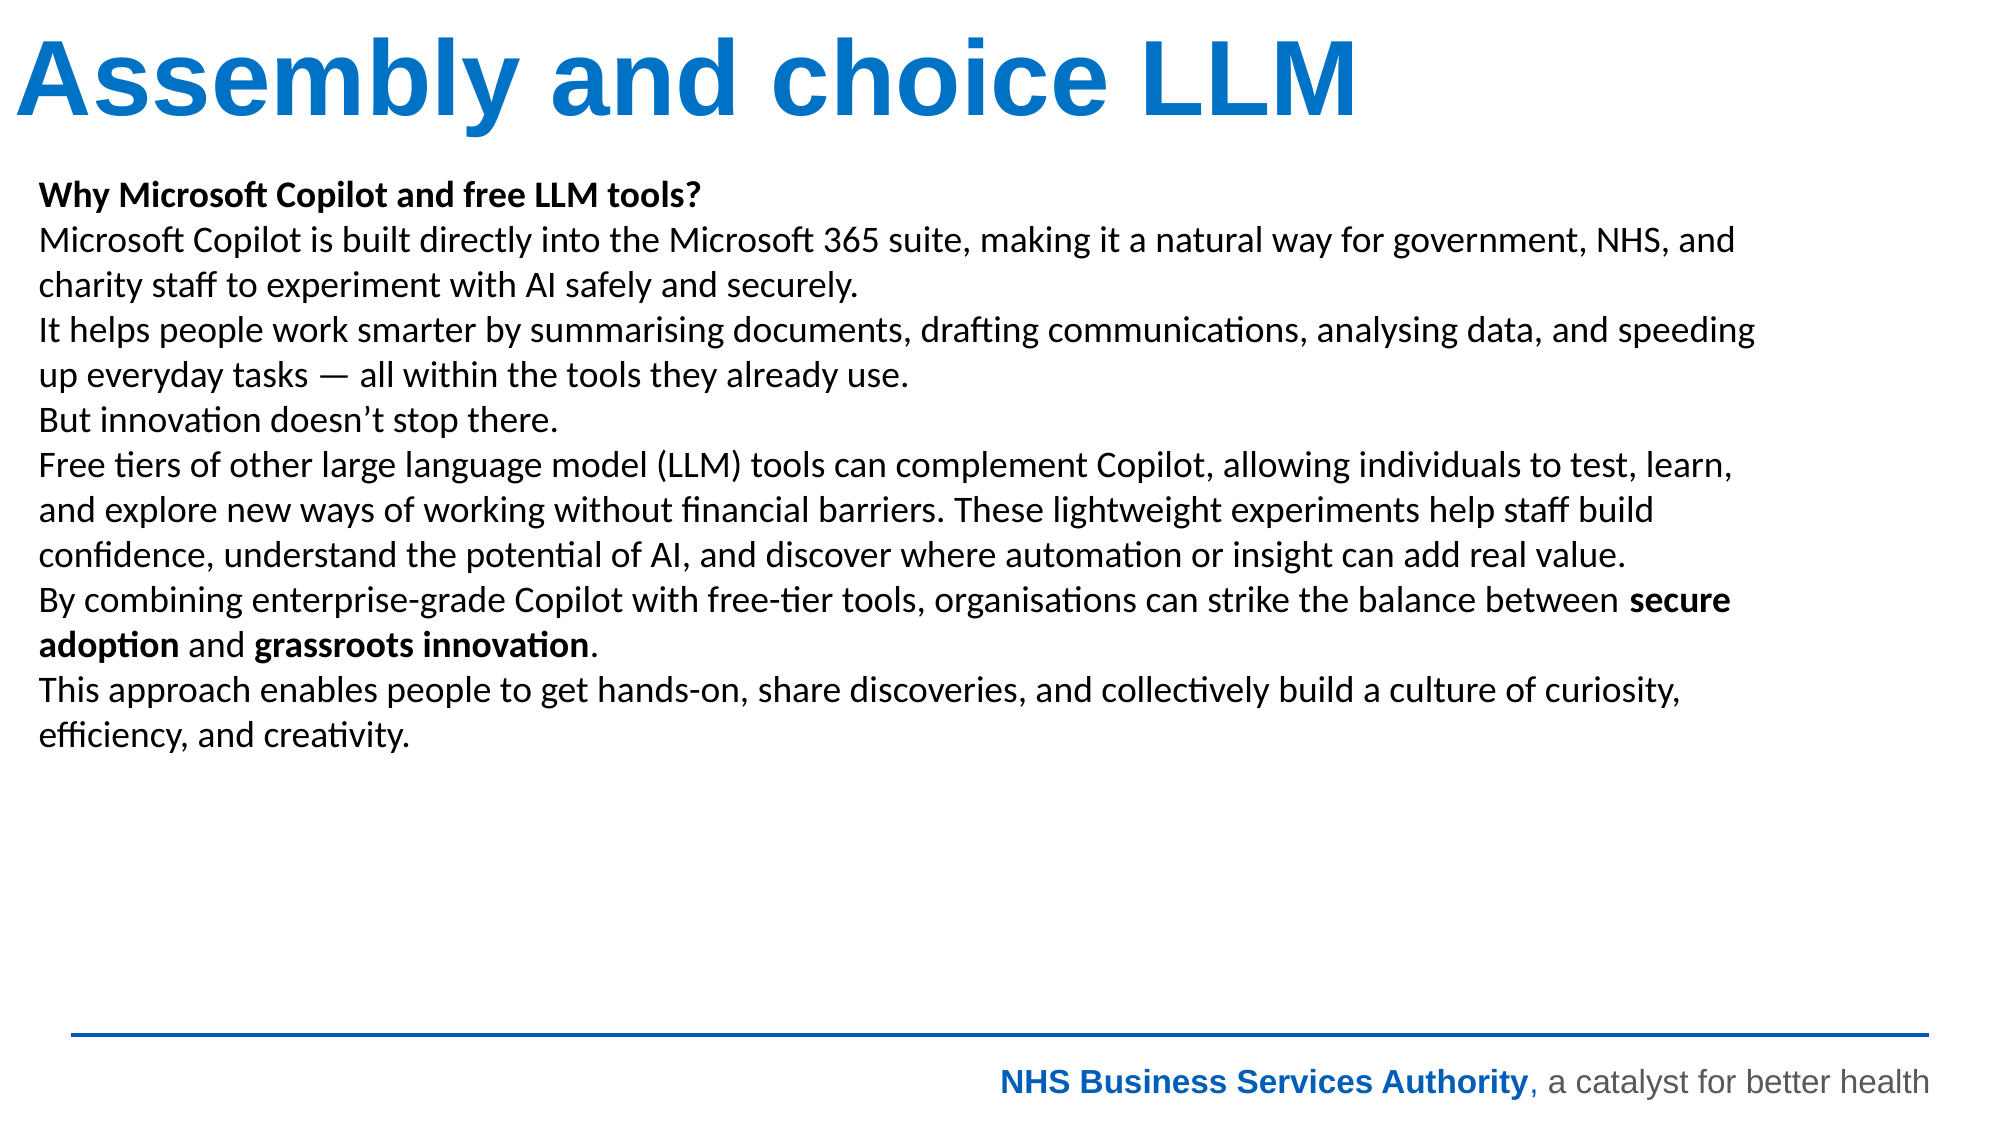

Assembly and choice LLM

Why Microsoft Copilot and free LLM tools?
Microsoft Copilot is built directly into the Microsoft 365 suite, making it a natural way for government, NHS, and charity staff to experiment with AI safely and securely.
It helps people work smarter by summarising documents, drafting communications, analysing data, and speeding up everyday tasks — all within the tools they already use.
But innovation doesn’t stop there.
Free tiers of other large language model (LLM) tools can complement Copilot, allowing individuals to test, learn, and explore new ways of working without financial barriers. These lightweight experiments help staff build confidence, understand the potential of AI, and discover where automation or insight can add real value.
By combining enterprise-grade Copilot with free-tier tools, organisations can strike the balance between secure adoption and grassroots innovation.
This approach enables people to get hands-on, share discoveries, and collectively build a culture of curiosity, efficiency, and creativity.